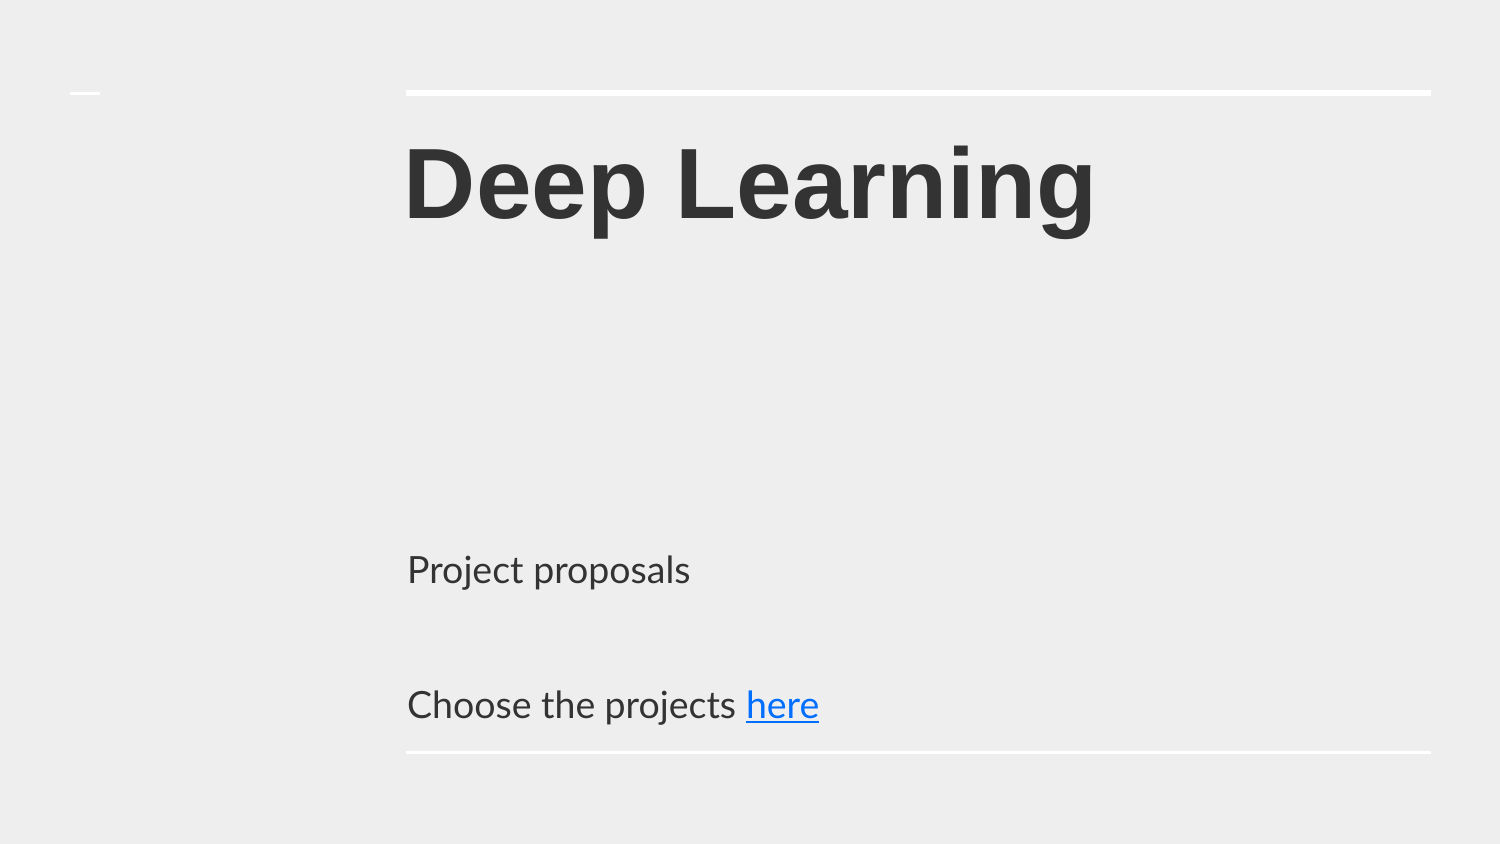

# Deep Learning
Project proposals

Choose the projects here